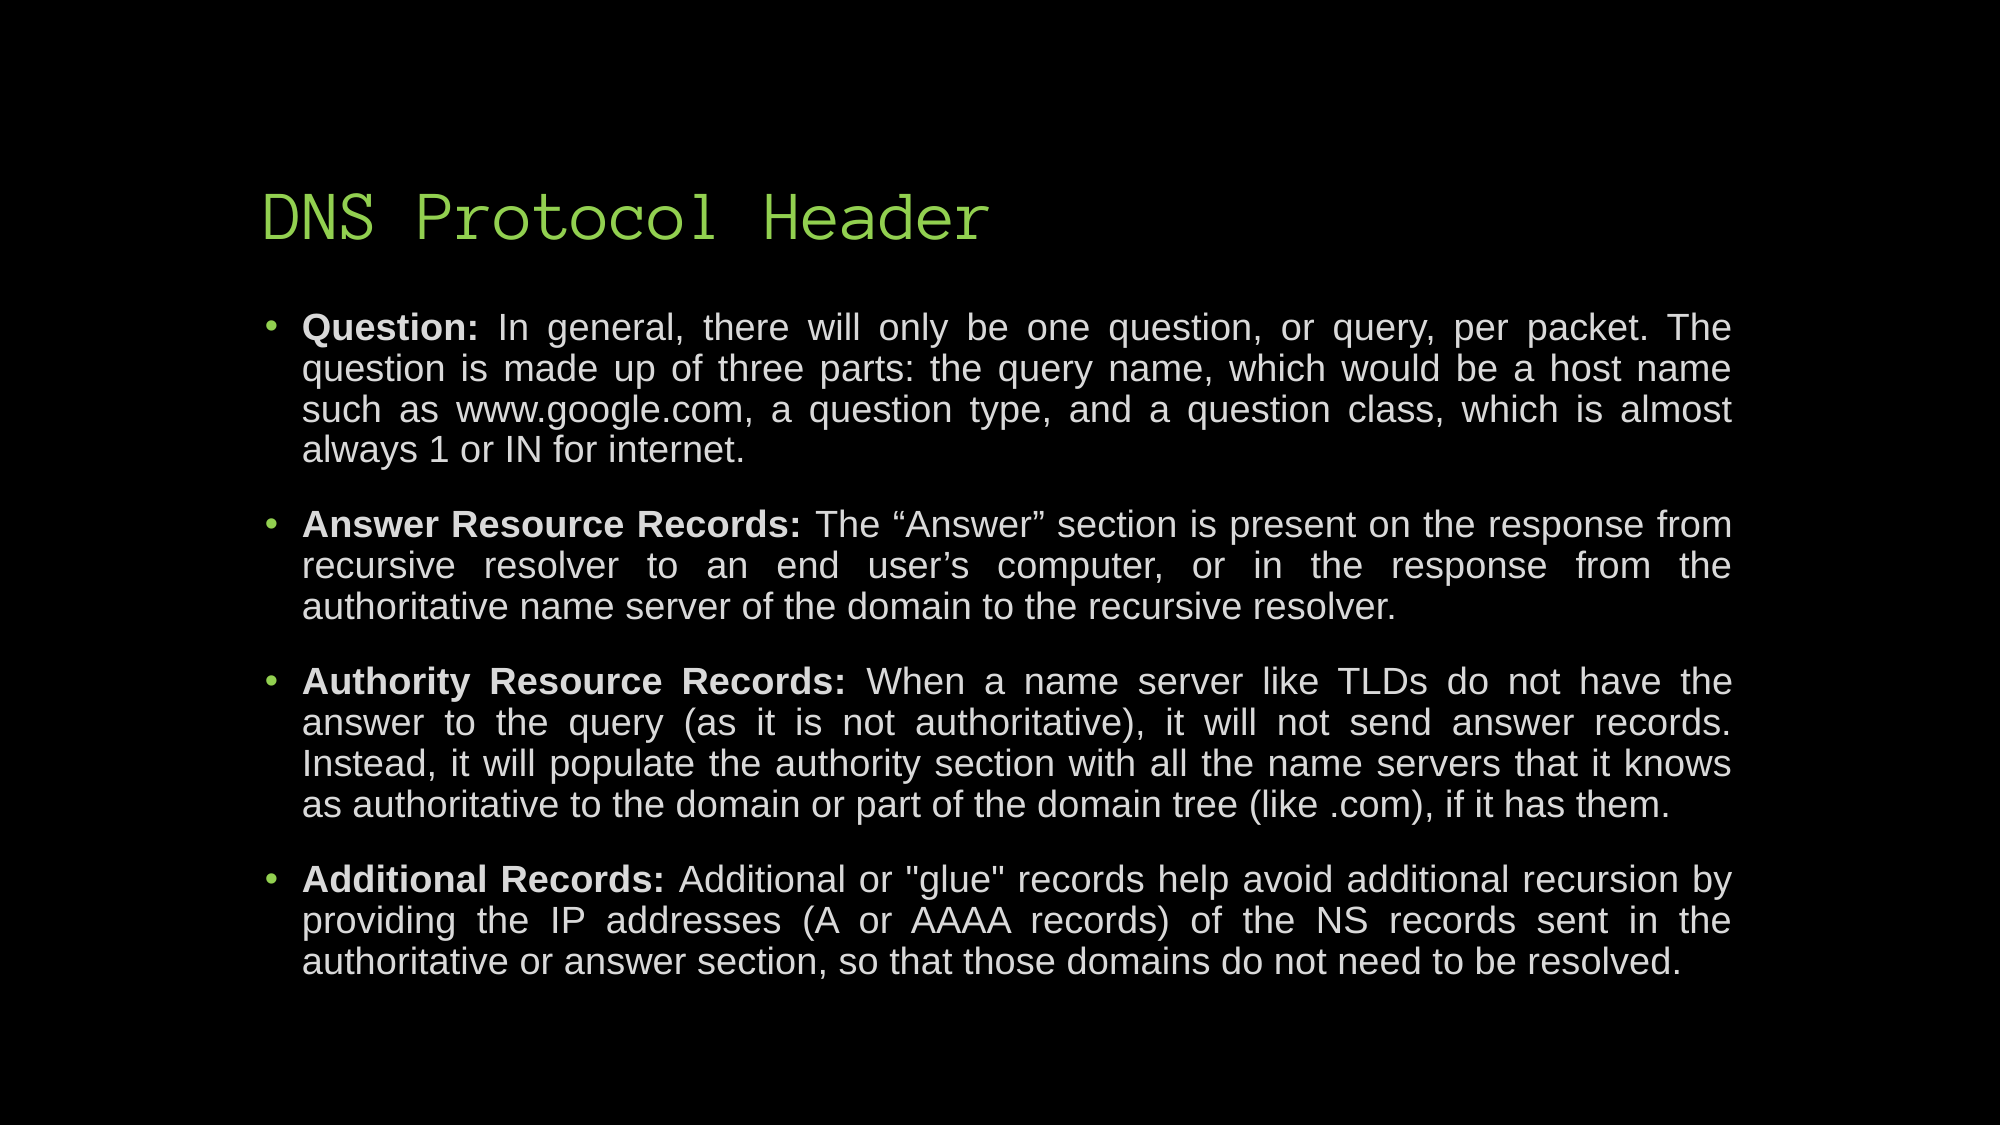

# DNS Protocol Header
Question: In general, there will only be one question, or query, per packet. The question is made up of three parts: the query name, which would be a host name such as www.google.com, a question type, and a question class, which is almost always 1 or IN for internet.
Answer Resource Records: The “Answer” section is present on the response from recursive resolver to an end user’s computer, or in the response from the authoritative name server of the domain to the recursive resolver.
Authority Resource Records: When a name server like TLDs do not have the answer to the query (as it is not authoritative), it will not send answer records. Instead, it will populate the authority section with all the name servers that it knows as authoritative to the domain or part of the domain tree (like .com), if it has them.
Additional Records: Additional or "glue" records help avoid additional recursion by providing the IP addresses (A or AAAA records) of the NS records sent in the authoritative or answer section, so that those domains do not need to be resolved.